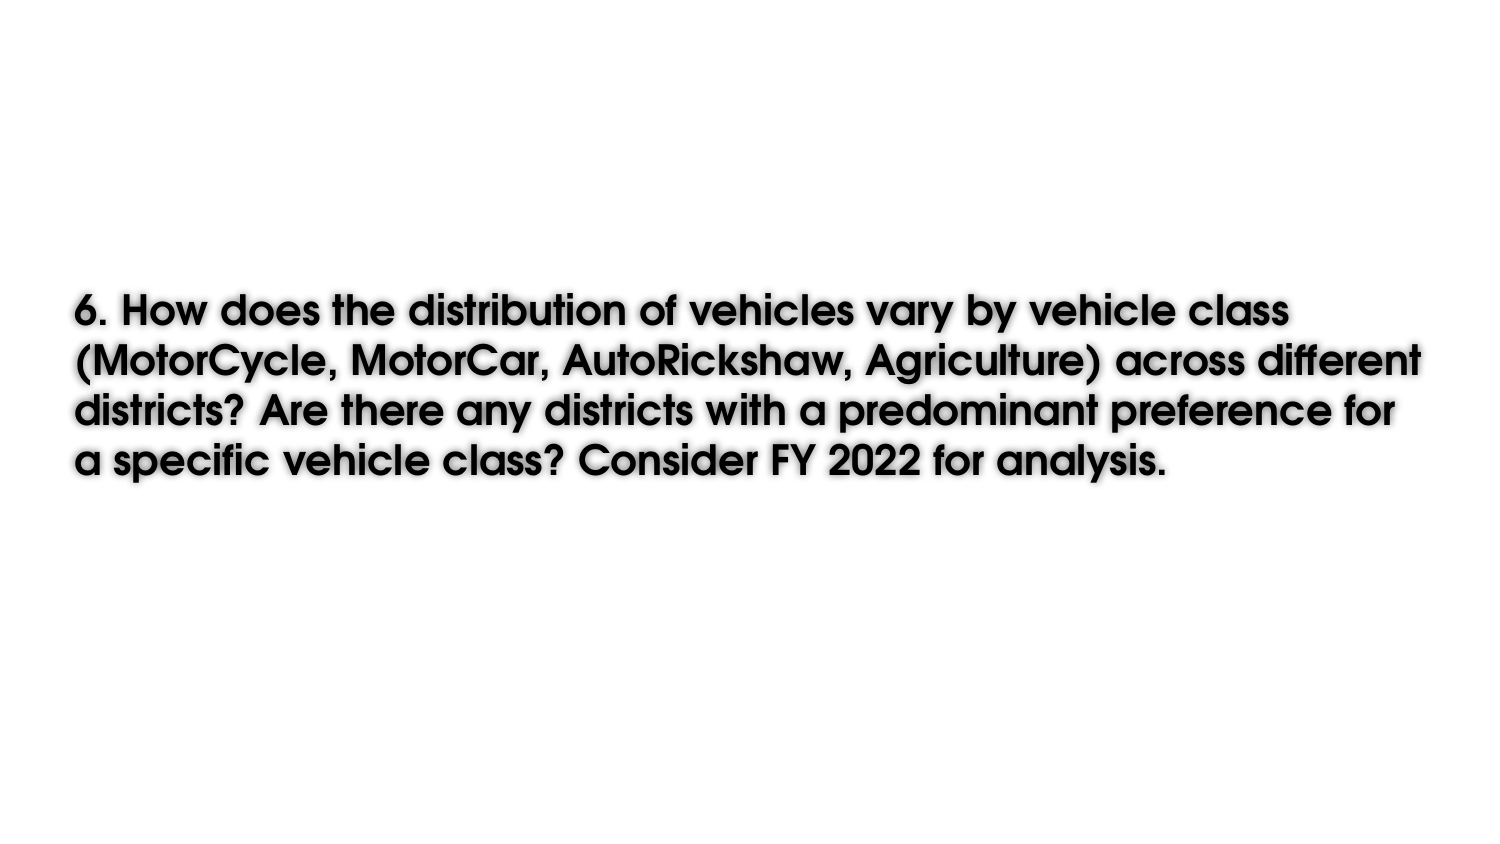

# 6. How does the distribution of vehicles vary by vehicle class (MotorCycle, MotorCar, AutoRickshaw, Agriculture) across different districts? Are there any districts with a predominant preference for a specific vehicle class? Consider FY 2022 for analysis.